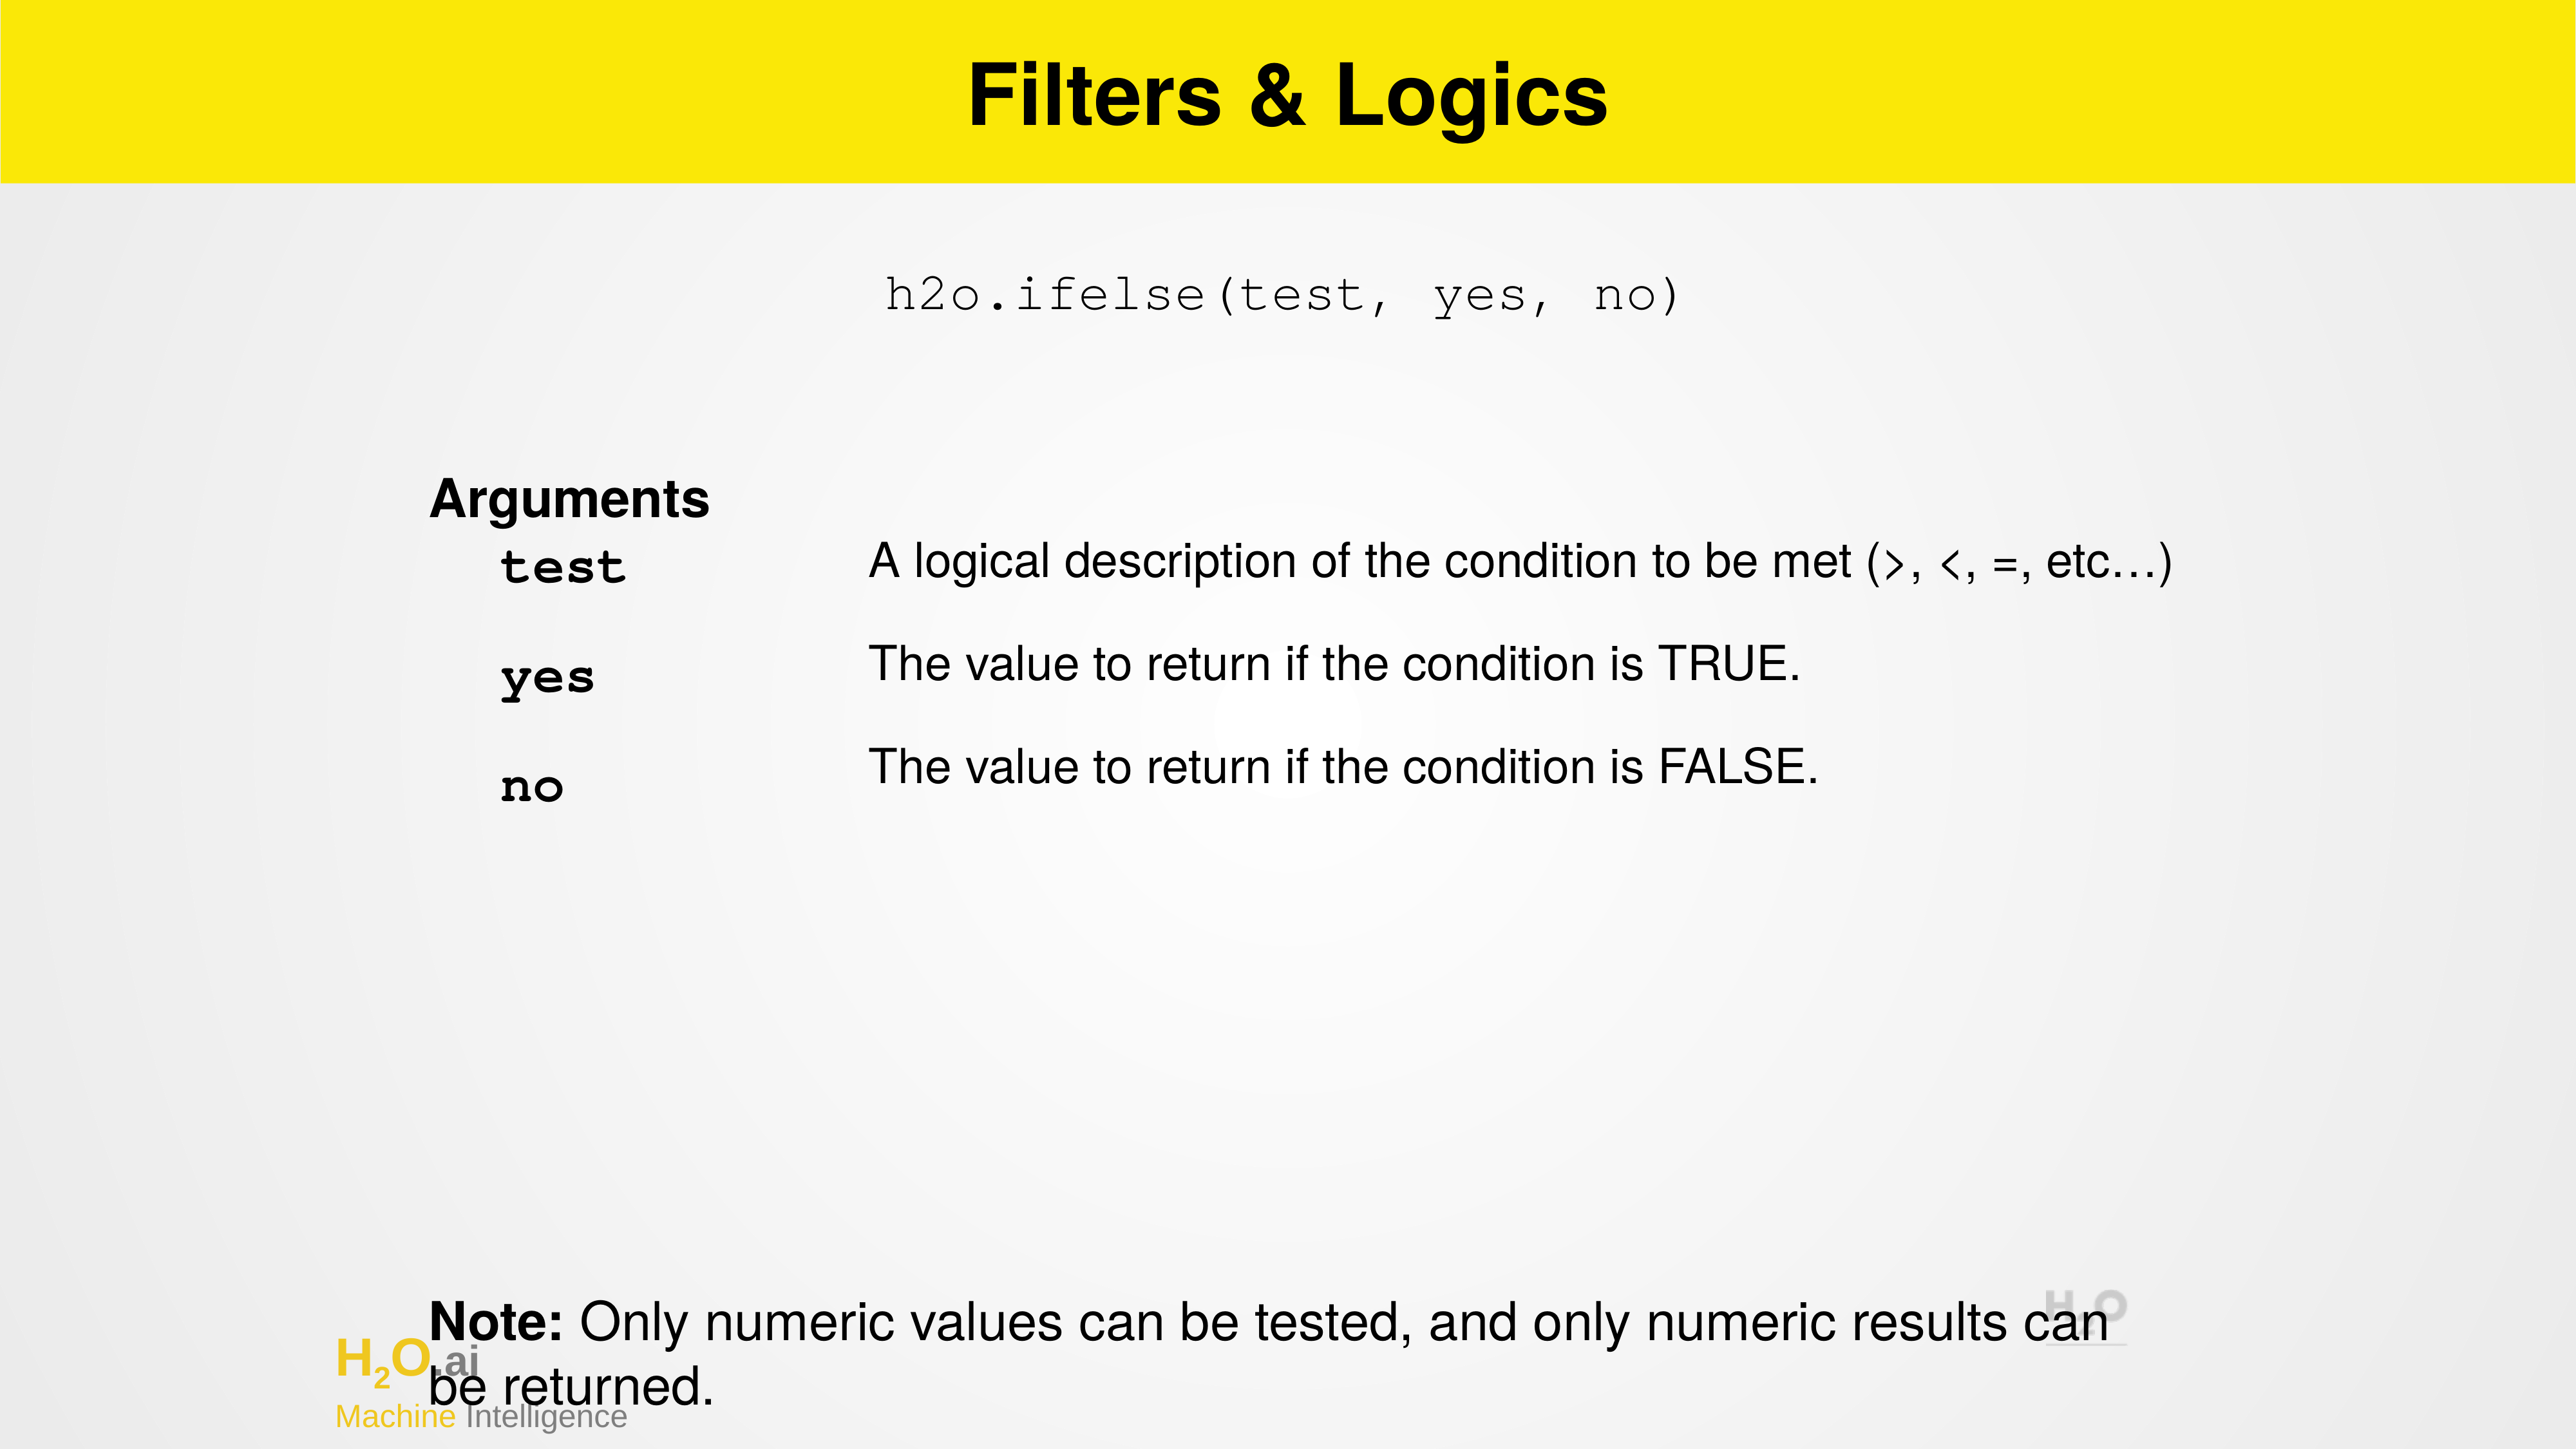

# Filters & Logics
h2o.ifelse(test, yes, no)

Arguments

Note: Only numeric values can be tested, and only numeric results can be returned.
test

yes

no
A logical description of the condition to be met (>, <, =, etc…)

The value to return if the condition is TRUE.

The value to return if the condition is FALSE.